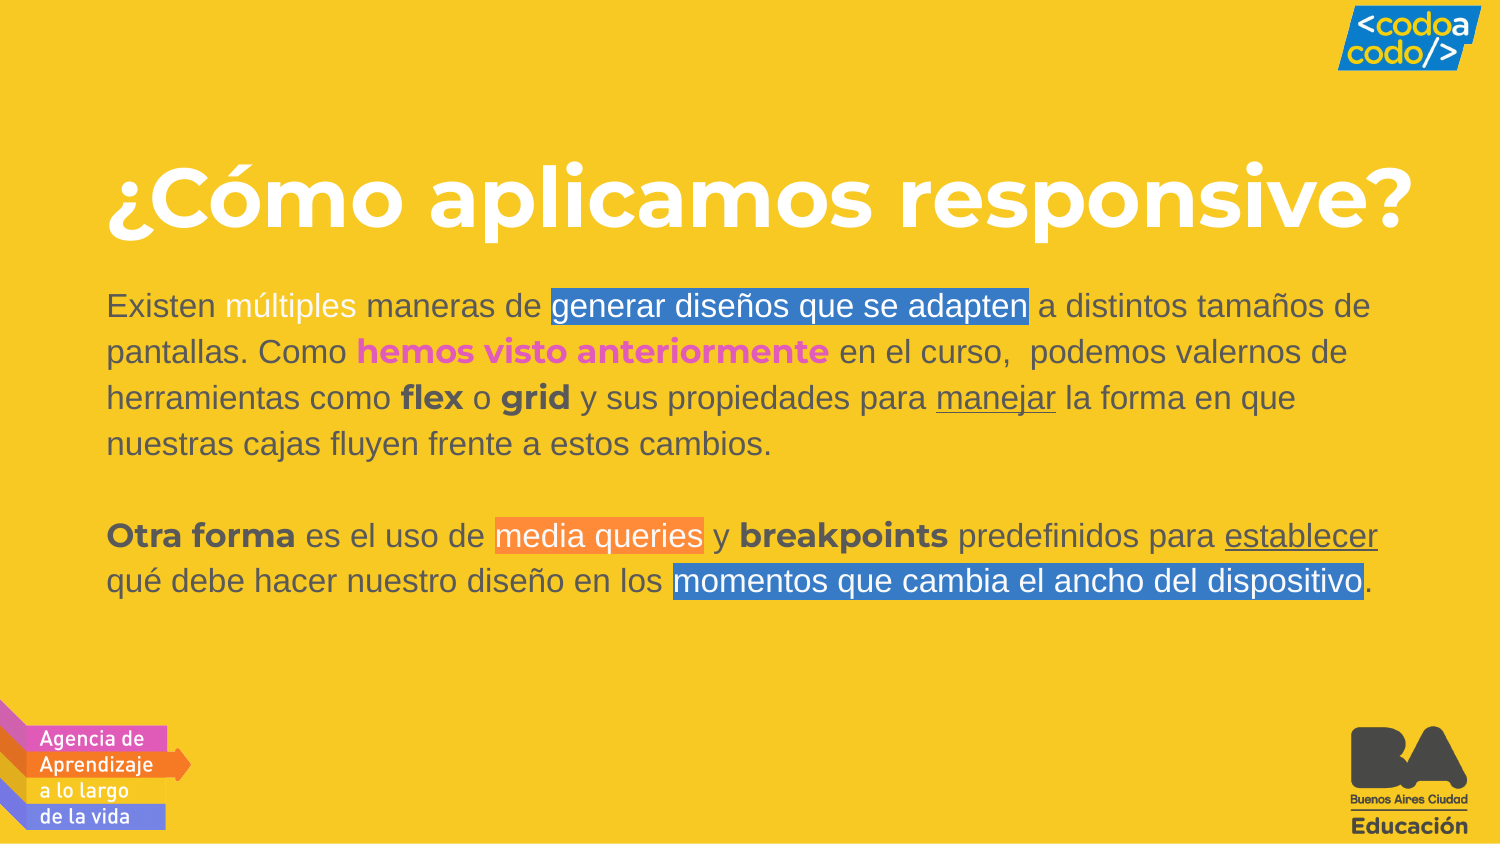

# ¿Cómo aplicamos responsive?
Existen múltiples maneras de generar diseños que se adapten a distintos tamaños de pantallas. Como hemos visto anteriormente en el curso,  podemos valernos de herramientas como flex o grid y sus propiedades para manejar la forma en que nuestras cajas fluyen frente a estos cambios.

Otra forma es el uso de media queries y breakpoints predefinidos para establecer qué debe hacer nuestro diseño en los momentos que cambia el ancho del dispositivo.